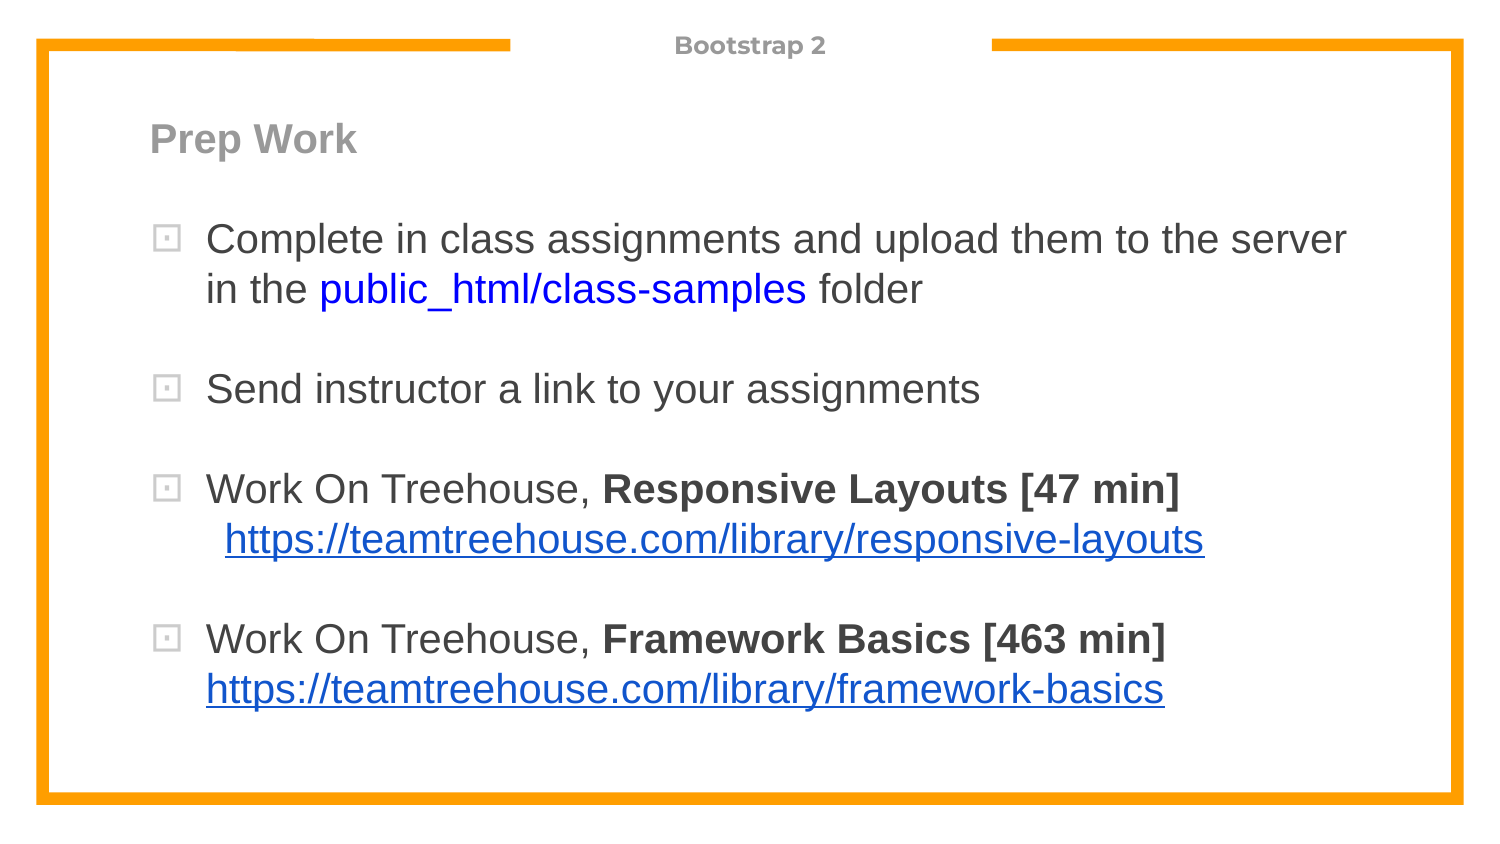

# Bootstrap 2
Prep Work

Complete in class assignments and upload them to the server in the public_html/class-samples folder

Send instructor a link to your assignments

Work On Treehouse, Responsive Layouts [47 min]
https://teamtreehouse.com/library/responsive-layouts

Work On Treehouse, Framework Basics [463 min] https://teamtreehouse.com/library/framework-basics